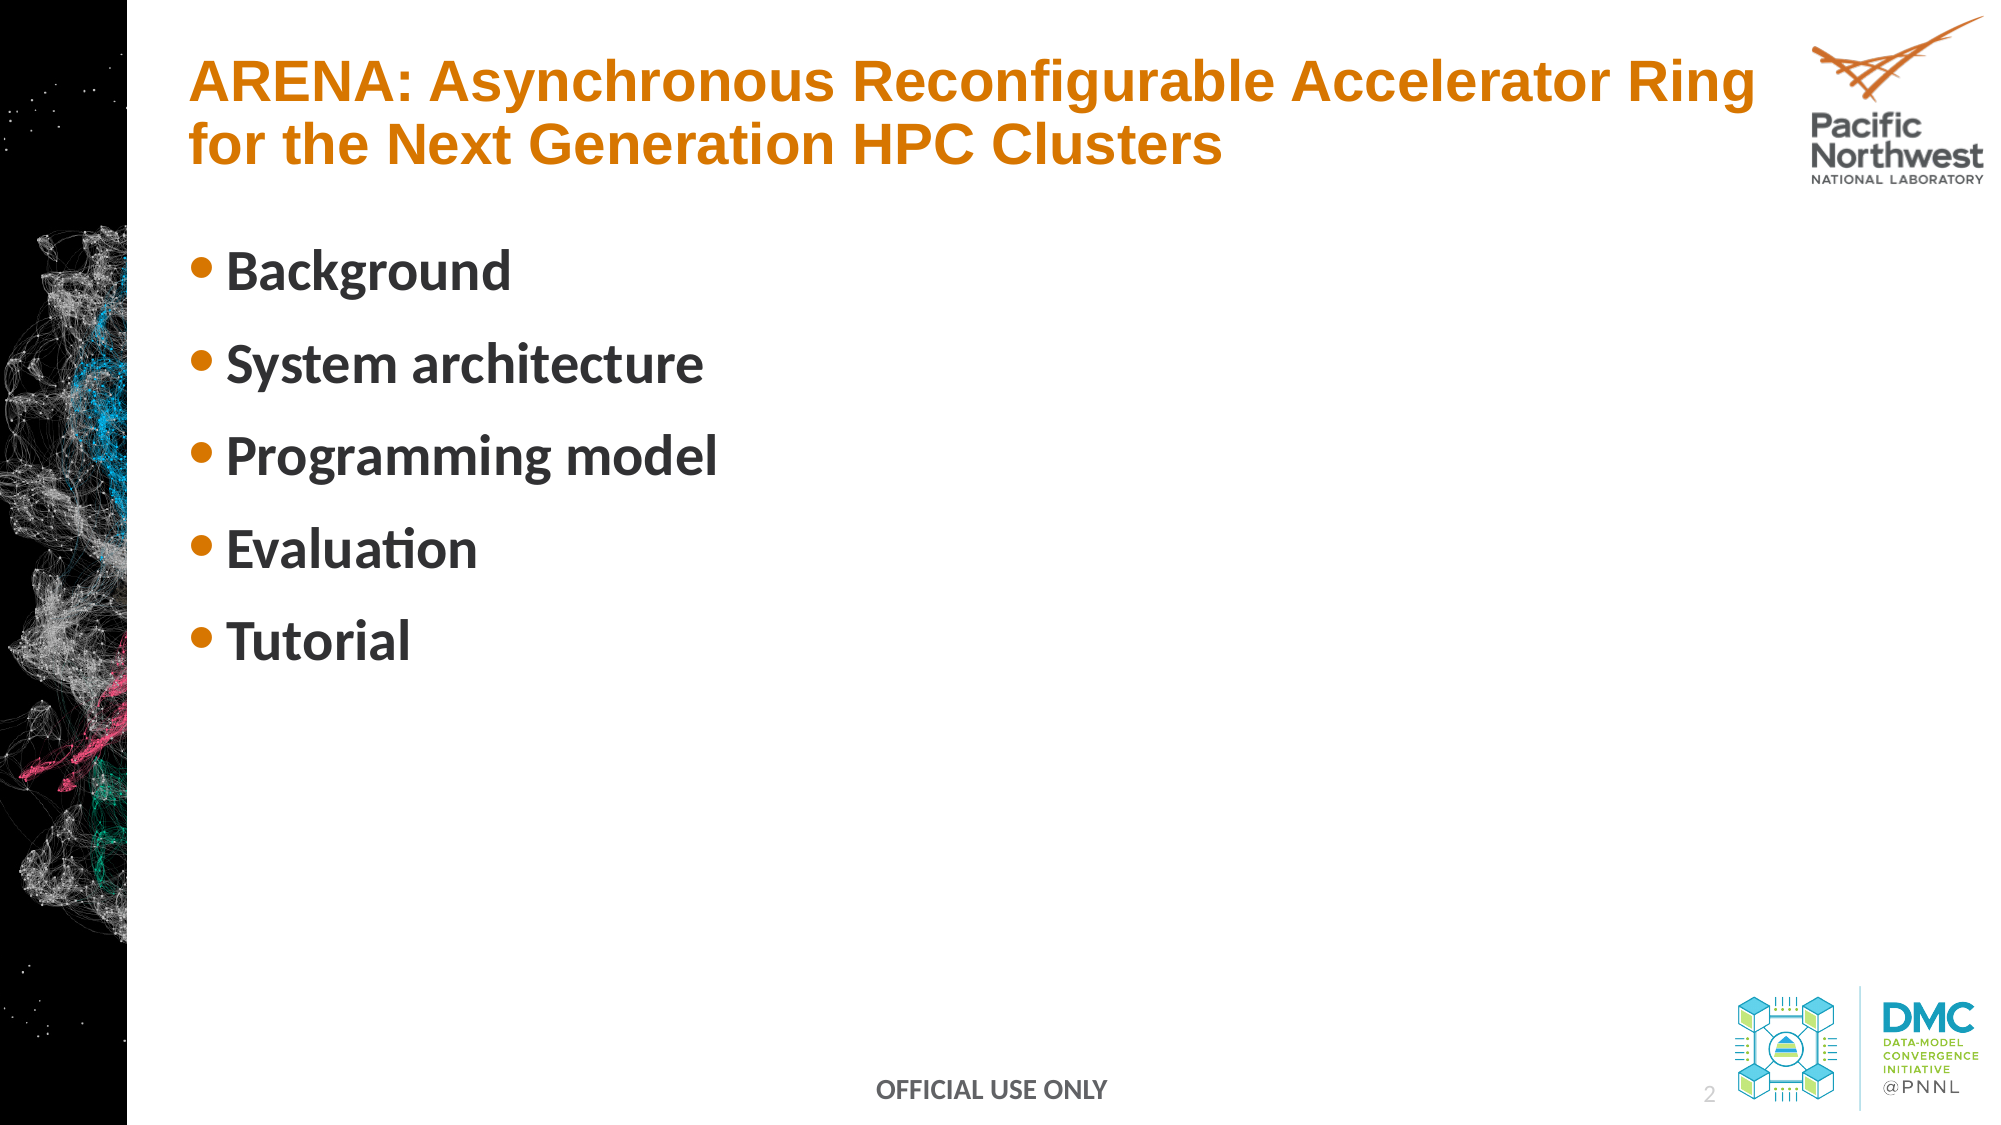

# ARENA: Asynchronous Reconfigurable Accelerator Ring for the Next Generation HPC Clusters
Background
System architecture
Programming model
Evaluation
Tutorial

2